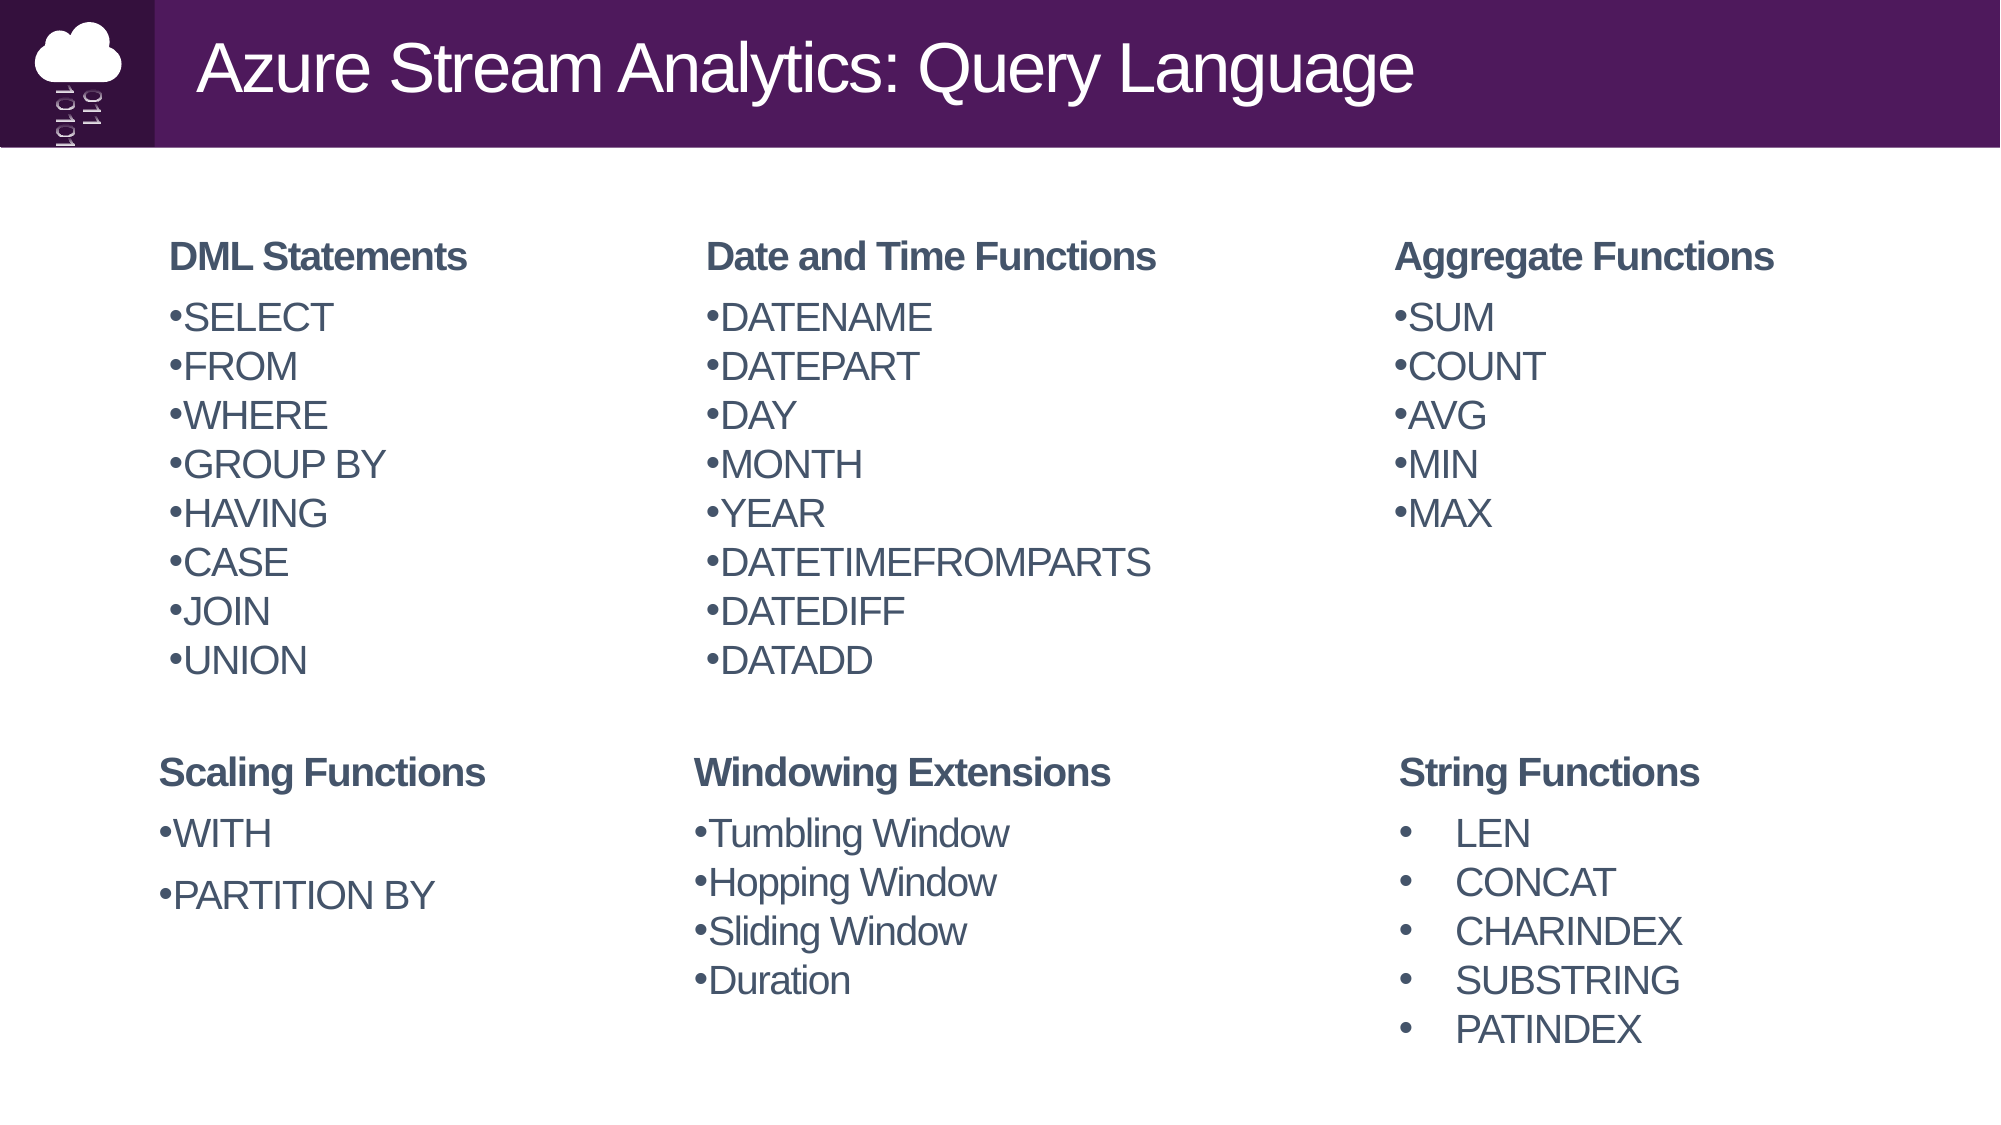

Azure Stream Analytics: Query Language

DML Statements
SELECT
FROM
WHERE
GROUP BY
HAVING
CASE
JOIN
UNION
Date and Time Functions
DATENAME
DATEPART
DAY
MONTH
YEAR
DATETIMEFROMPARTS
DATEDIFF
DATADD
Aggregate Functions
SUM
COUNT
AVG
MIN
MAX
Scaling Functions
WITH
PARTITION BY
Windowing Extensions
Tumbling Window
Hopping Window
Sliding Window
Duration
String Functions
LEN
CONCAT
CHARINDEX
SUBSTRING
PATINDEX